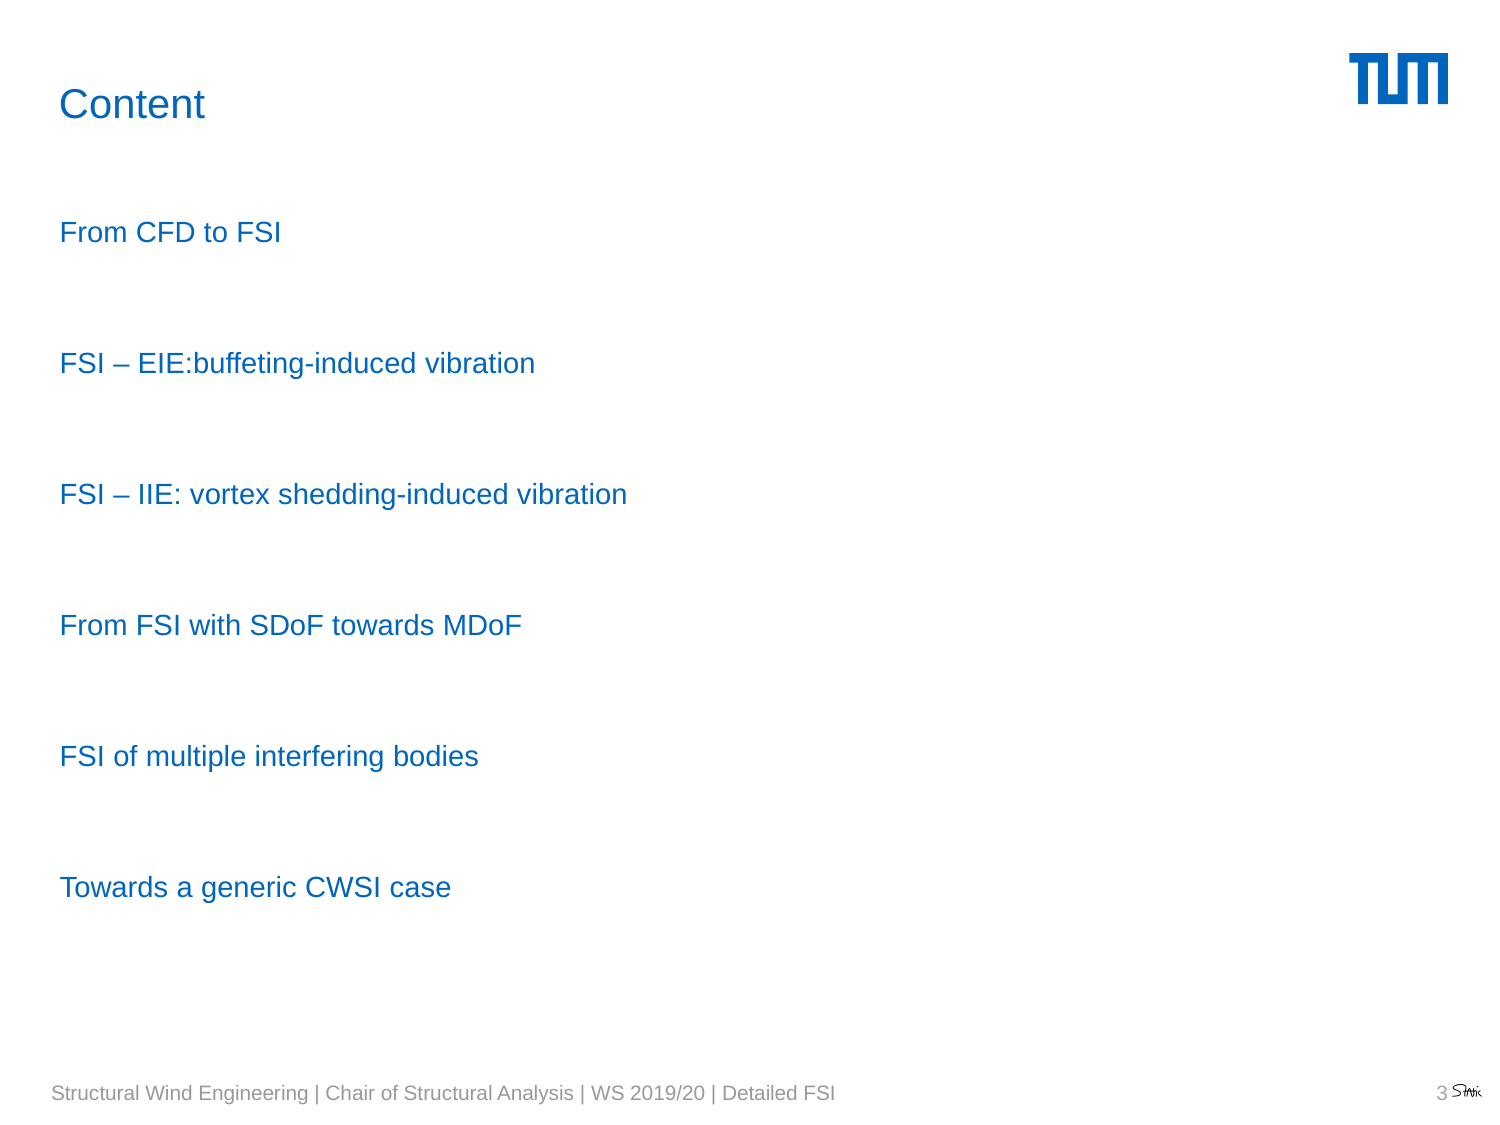

# Content

From CFD to FSI

FSI – EIE:buffeting-induced vibration

FSI – IIE: vortex shedding-induced vibration

From FSI with SDoF towards MDoF

FSI of multiple interfering bodies

Towards a generic CWSI case

3